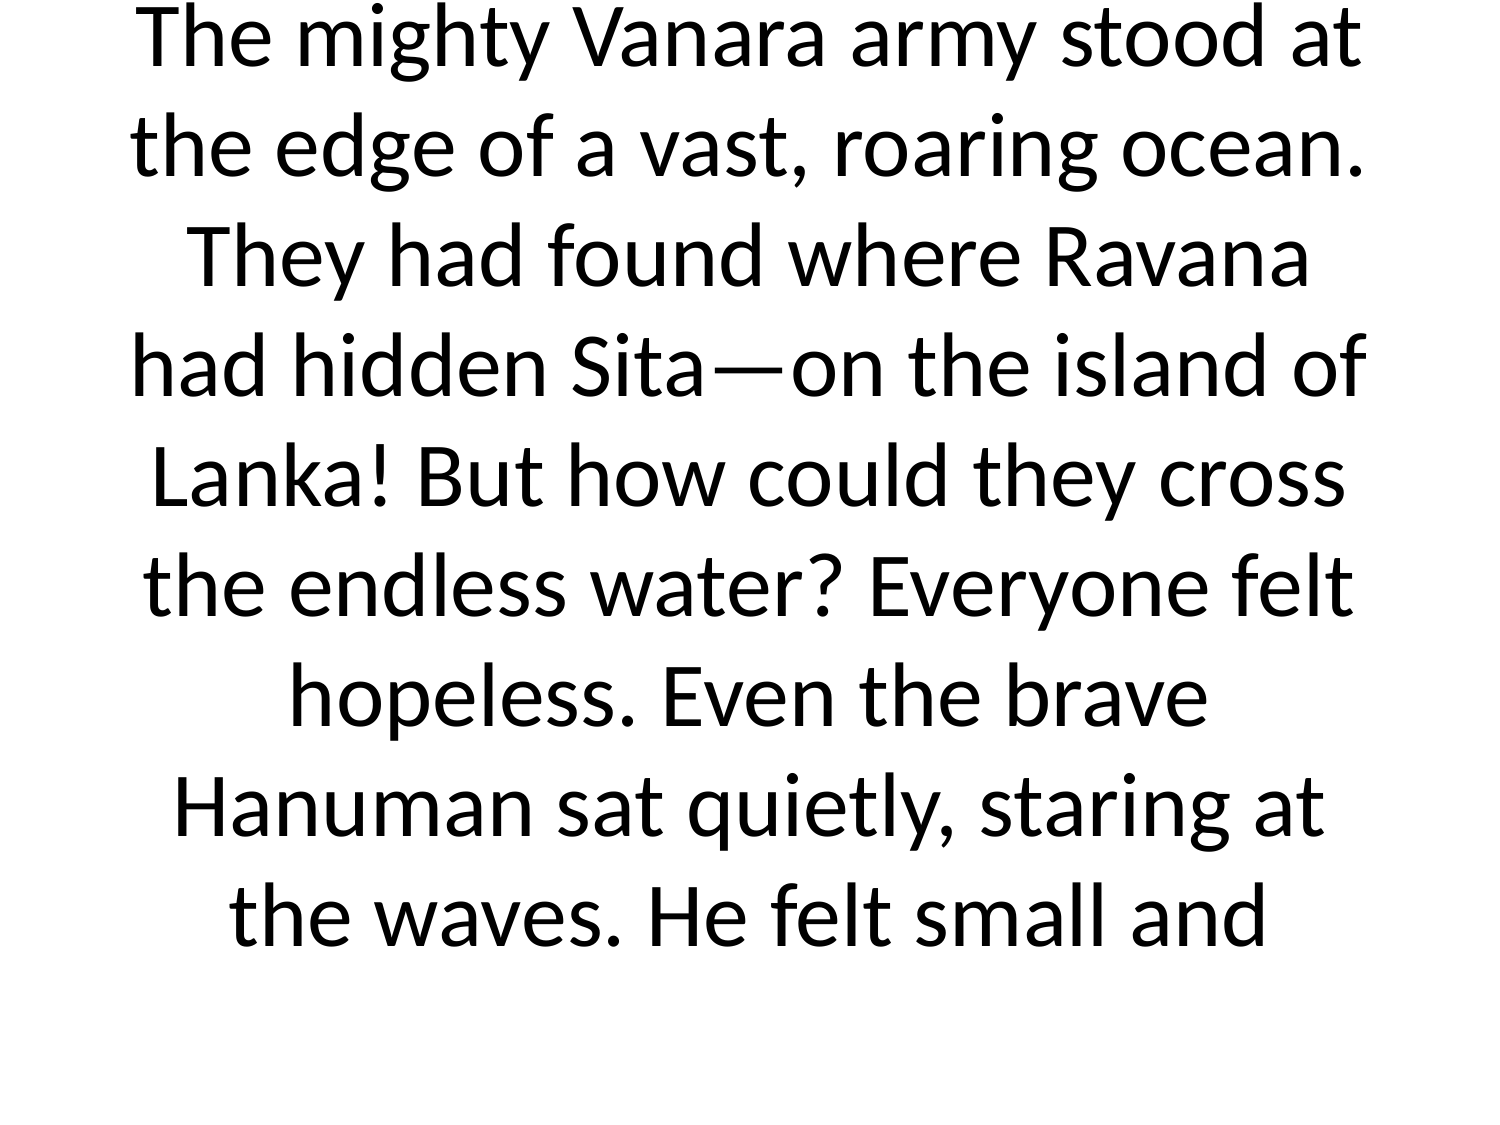

# The mighty Vanara army stood at the edge of a vast, roaring ocean. They had found where Ravana had hidden Sita—on the island of Lanka! But how could they cross the endless water? Everyone felt hopeless. Even the brave Hanuman sat quietly, staring at the waves. He felt small and